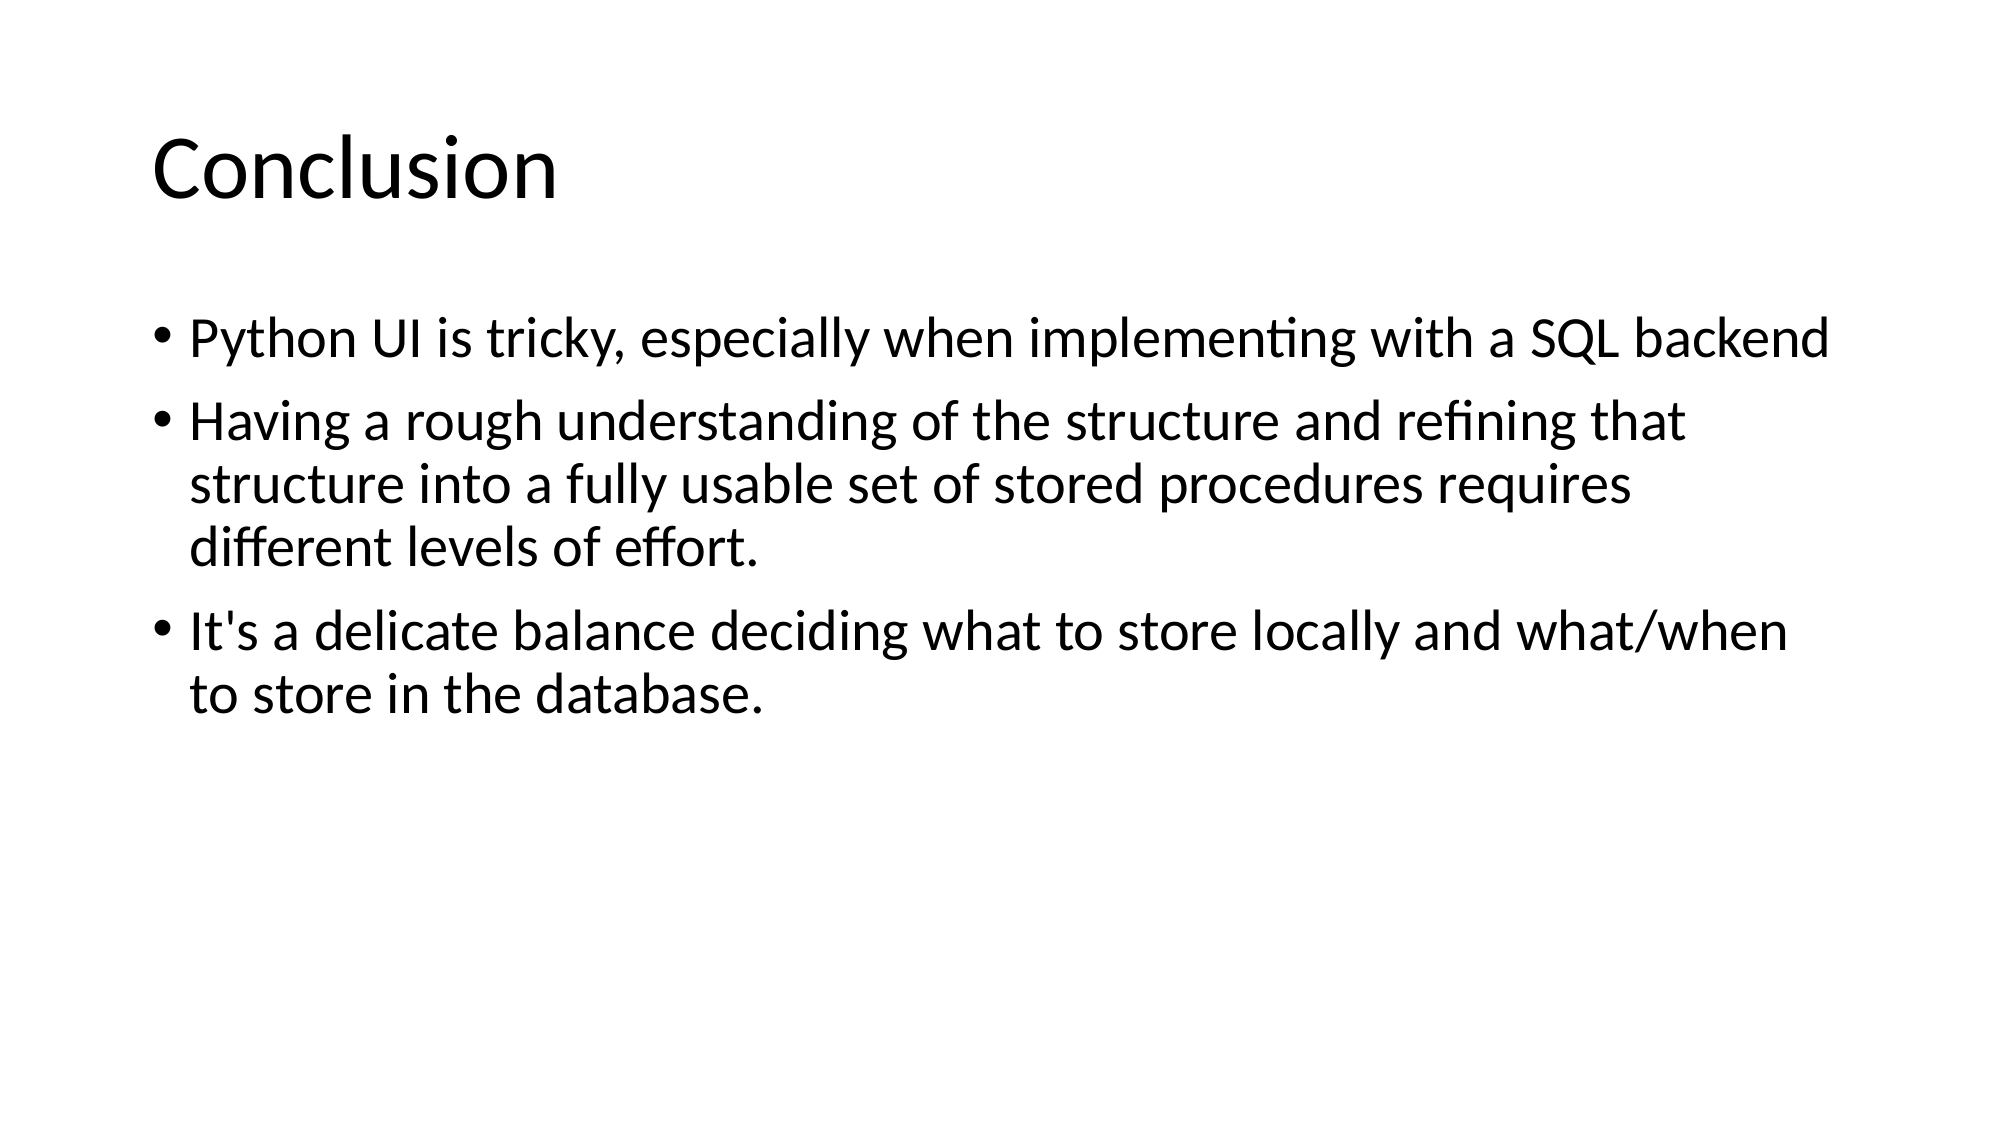

# Conclusion
Python UI is tricky, especially when implementing with a SQL backend
Having a rough understanding of the structure and refining that structure into a fully usable set of stored procedures requires different levels of effort.
It's a delicate balance deciding what to store locally and what/when to store in the database.